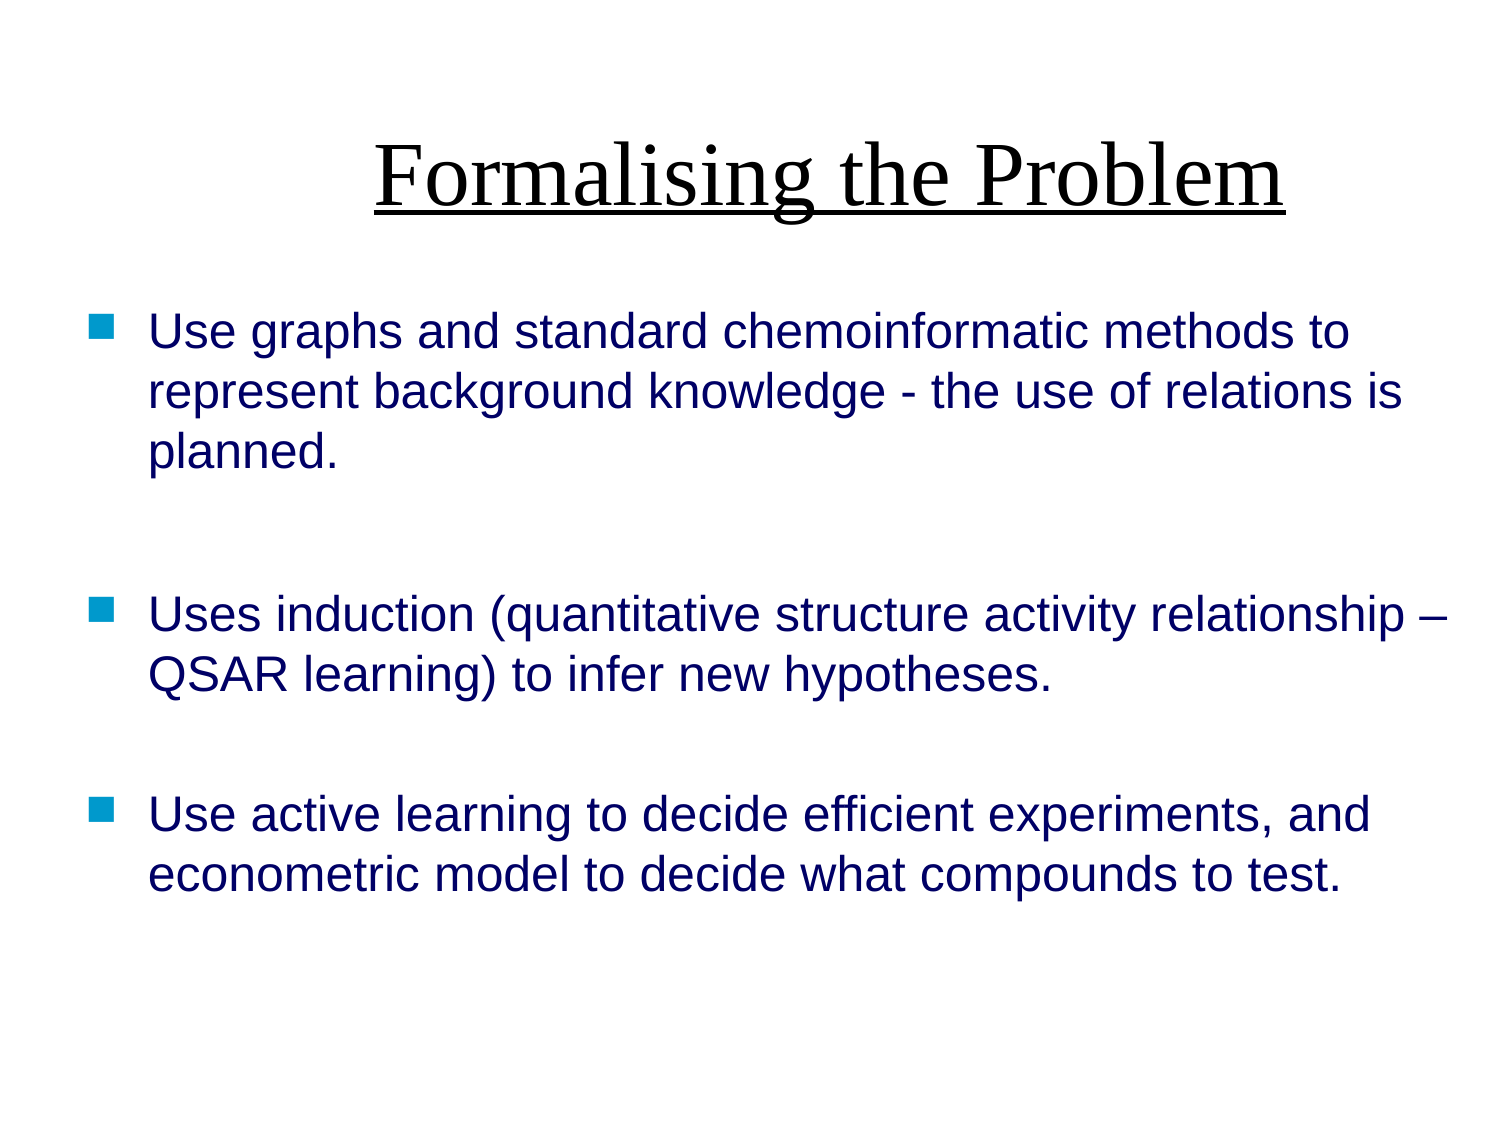

# Formalising the Problem
Use graphs and standard chemoinformatic methods to represent background knowledge - the use of relations is planned.

Uses induction (quantitative structure activity relationship –QSAR learning) to infer new hypotheses.

Use active learning to decide efficient experiments, and econometric model to decide what compounds to test.